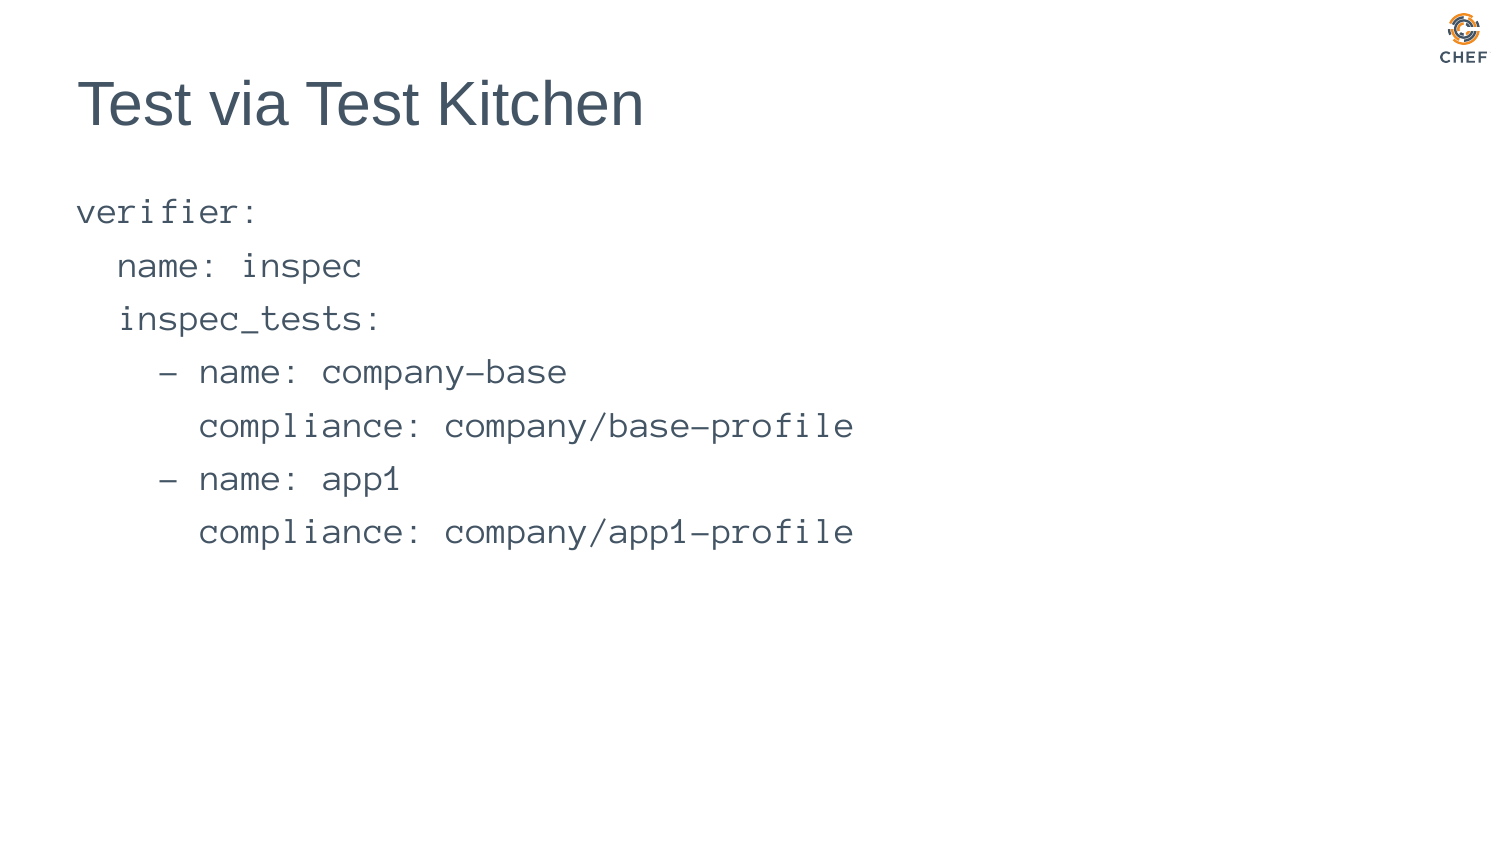

# Test via Test Kitchen
verifier:
  name: inspec
  inspec_tests:
    - name: company-base
      compliance: company/base-profile
    - name: app1
      compliance: company/app1-profile